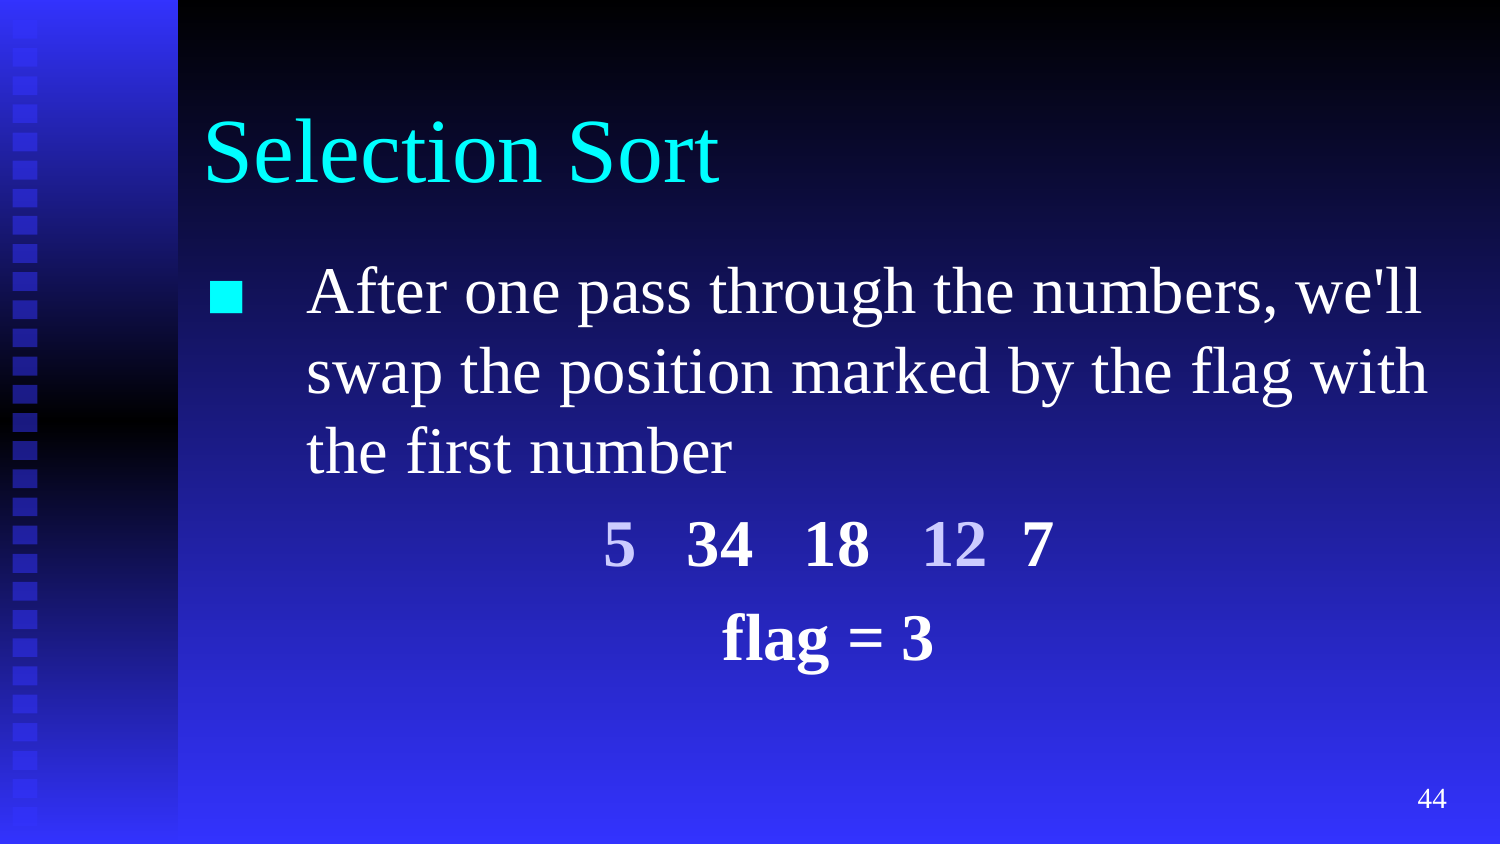

# Selection Sort
After one pass through the numbers, we'll swap the position marked by the flag with the first number
5   34   18   12  7
flag = 3

44